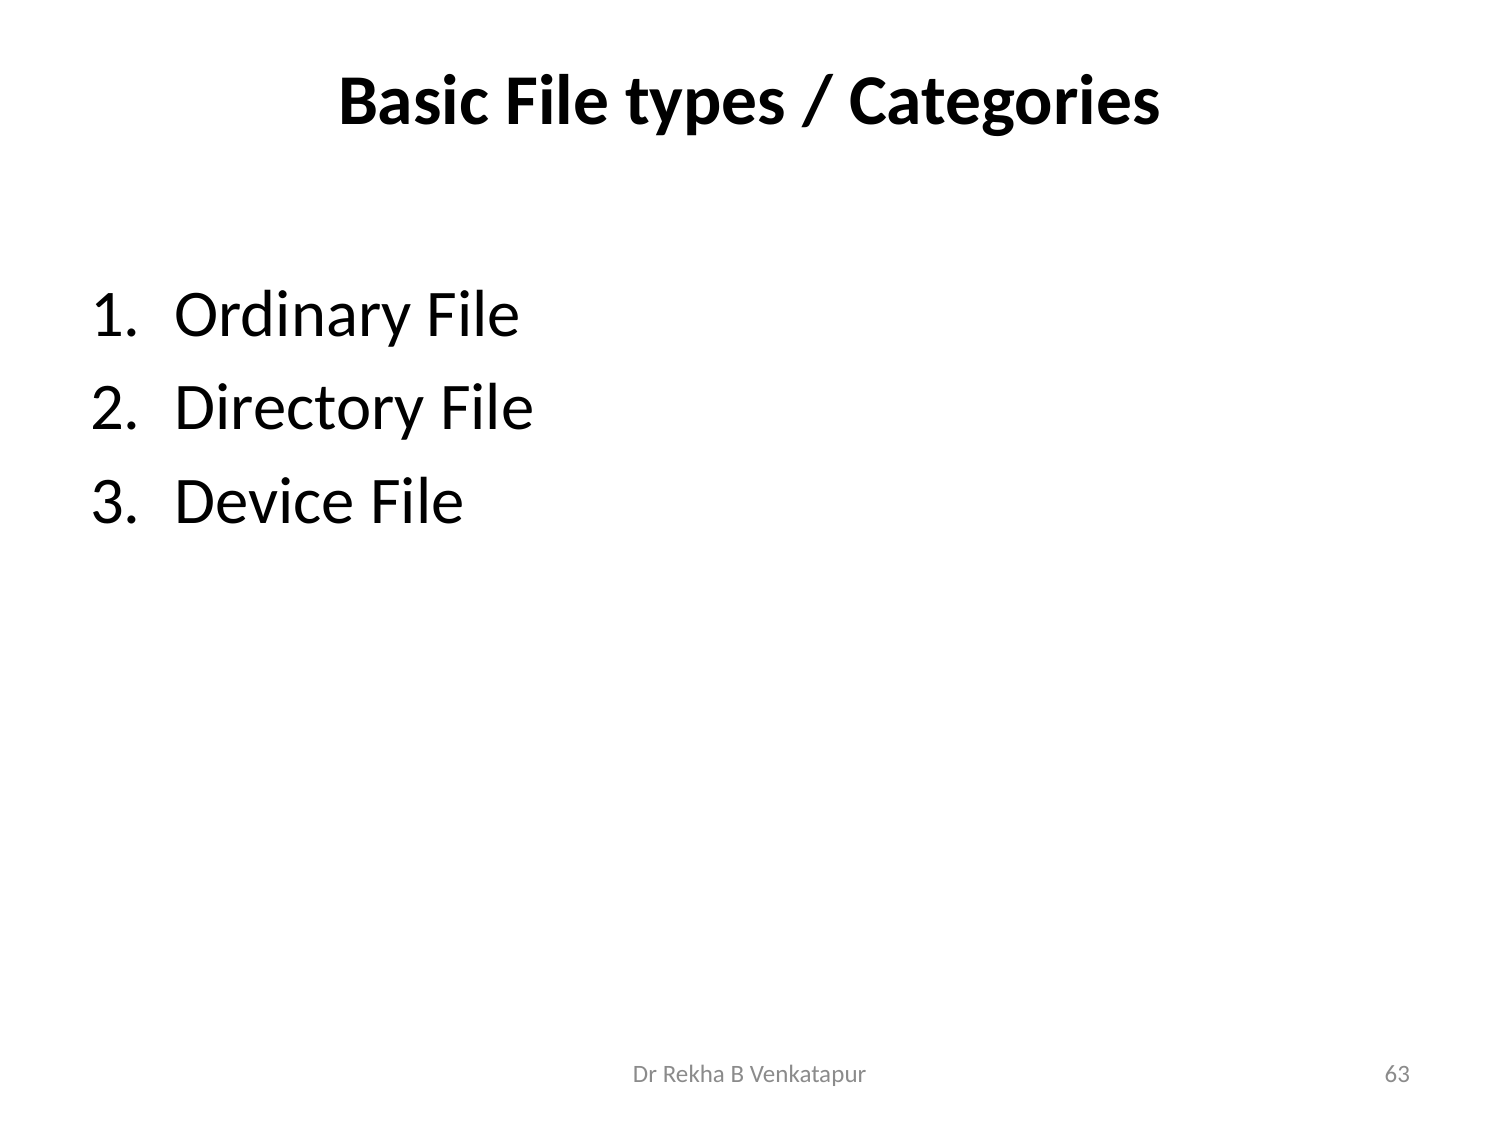

# Basic File types / Categories
Ordinary File
Directory File
Device File

Dr Rekha B Venkatapur
63